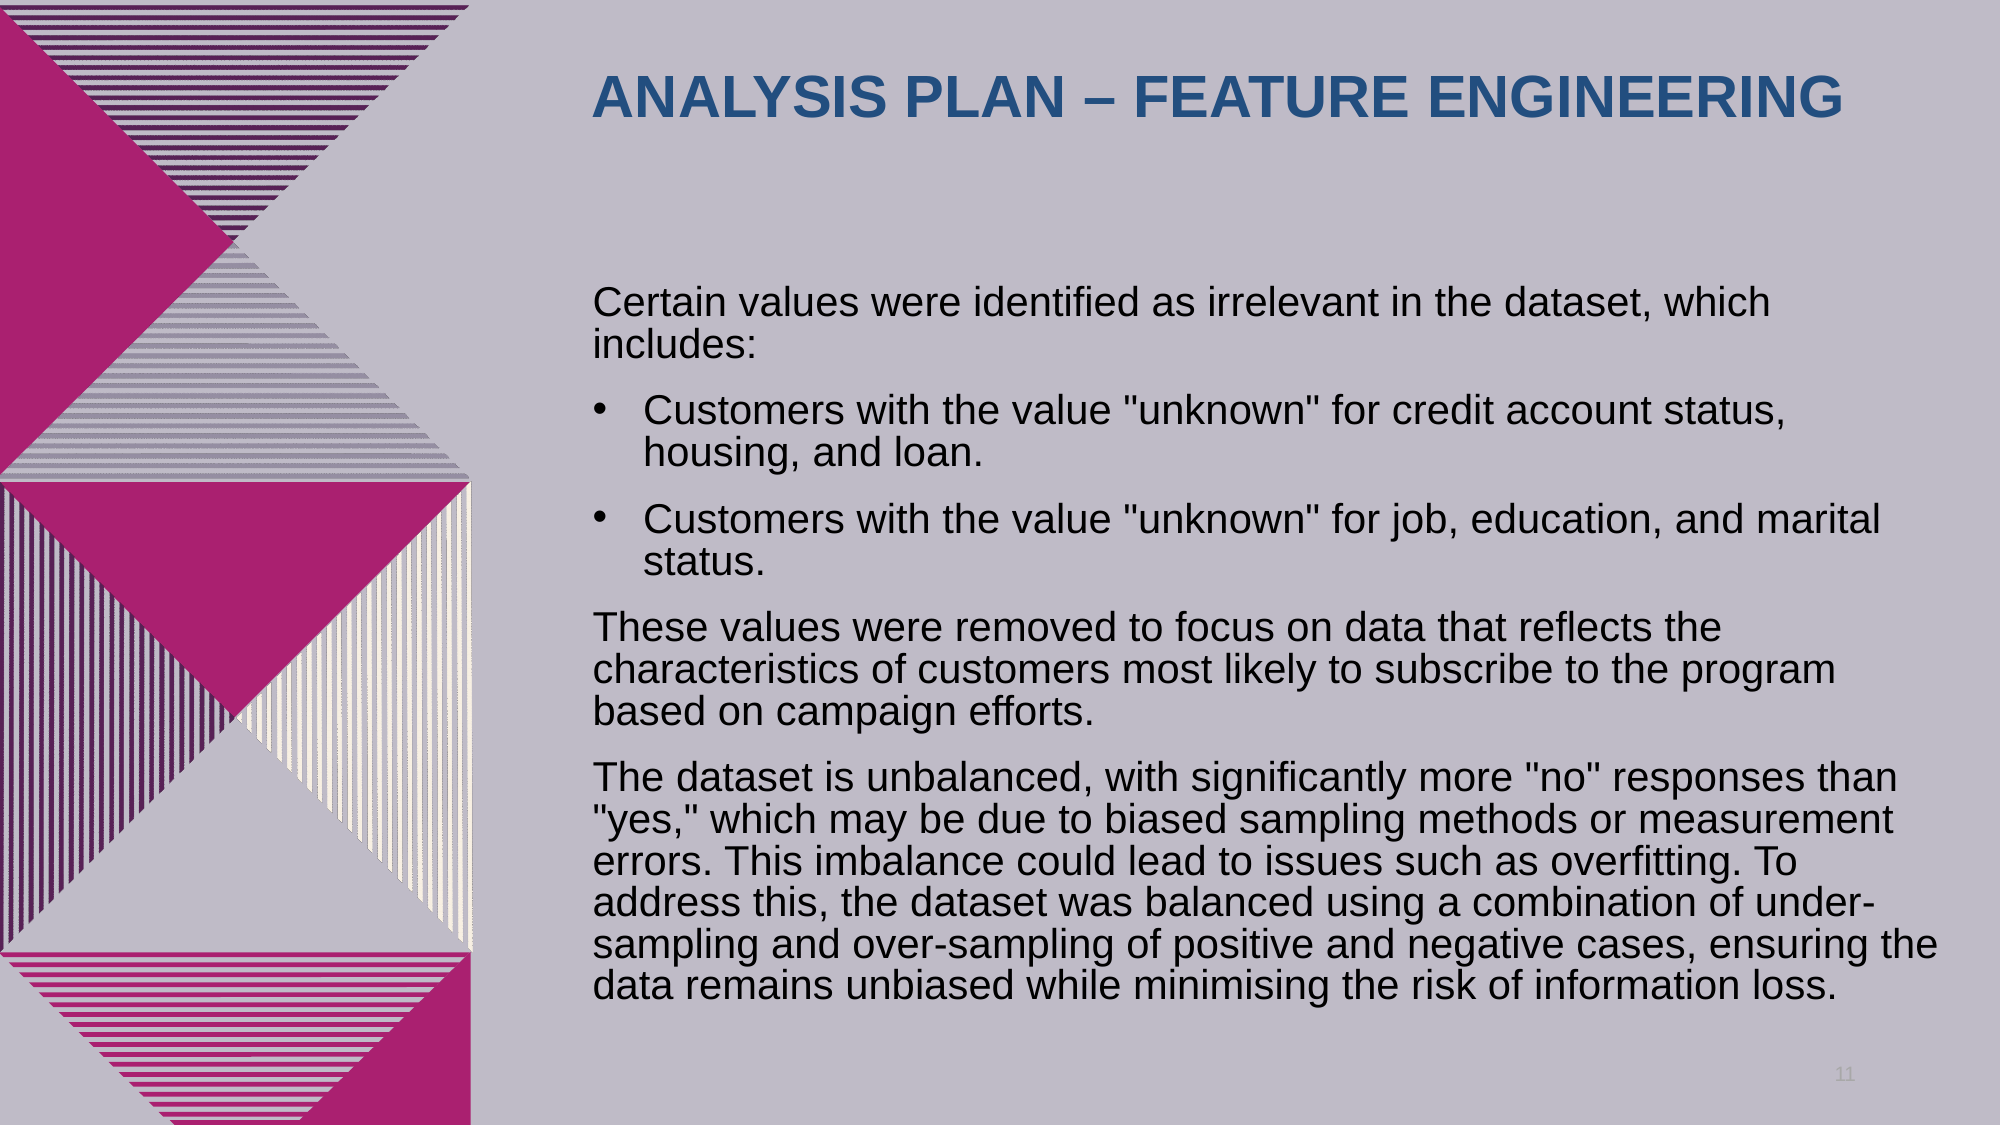

# Analysis plan – feature engineering
Certain values were identified as irrelevant in the dataset, which includes:
Customers with the value "unknown" for credit account status, housing, and loan.
Customers with the value "unknown" for job, education, and marital status.
These values were removed to focus on data that reflects the characteristics of customers most likely to subscribe to the program based on campaign efforts.
The dataset is unbalanced, with significantly more "no" responses than "yes," which may be due to biased sampling methods or measurement errors. This imbalance could lead to issues such as overfitting. To address this, the dataset was balanced using a combination of under-sampling and over-sampling of positive and negative cases, ensuring the data remains unbiased while minimising the risk of information loss.
11
Clear and detailed description of the analysis plan, noting how assumptions will be tested, giving highly specific details for each step of the analysis, and demonstrates how the results will be interpreted.